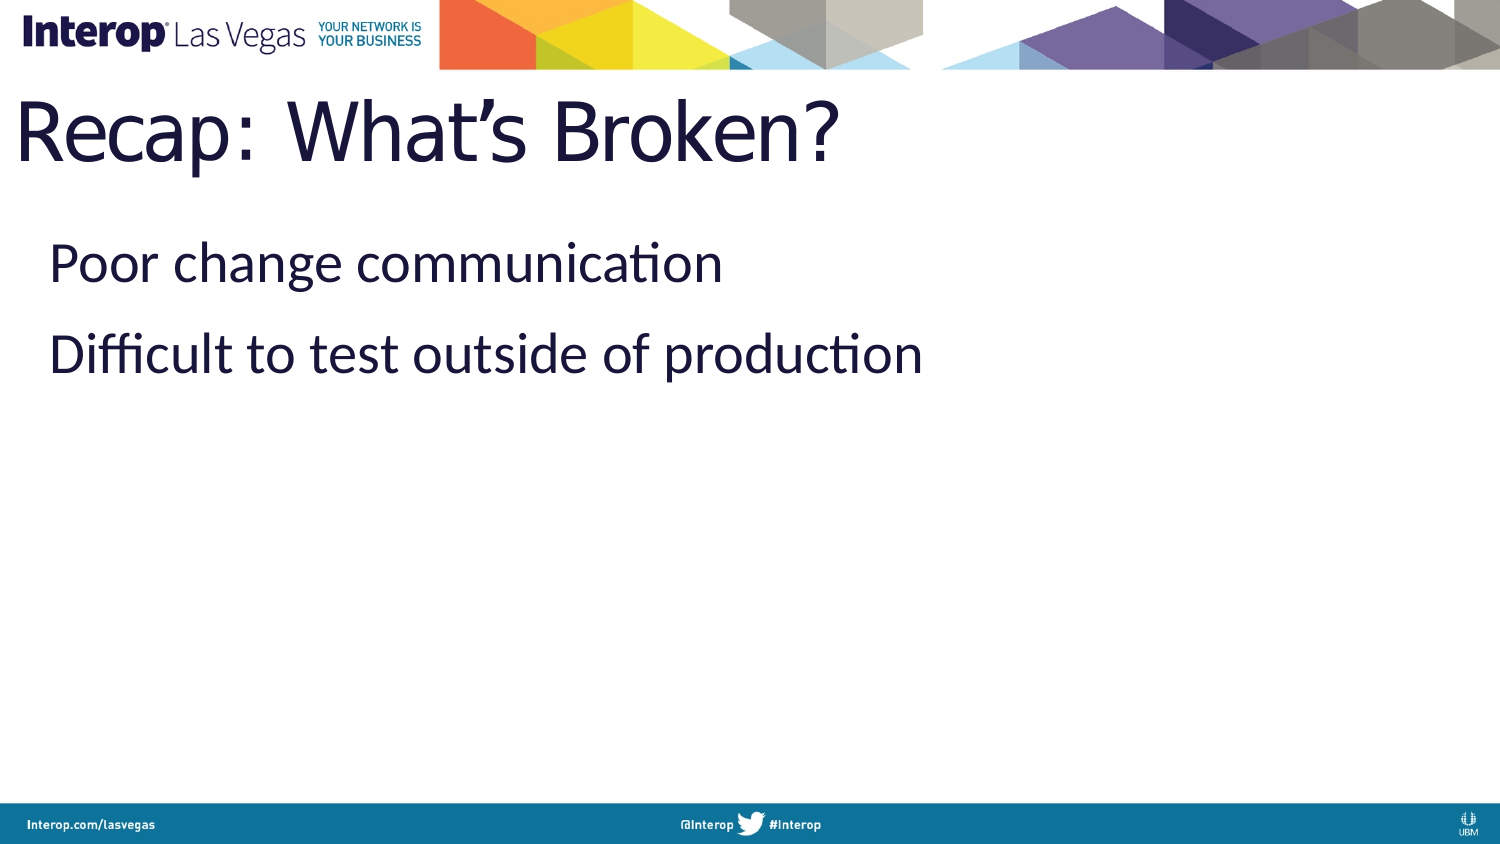

# Recap: What’s Broken?
Poor change communication
Difficult to test outside of production